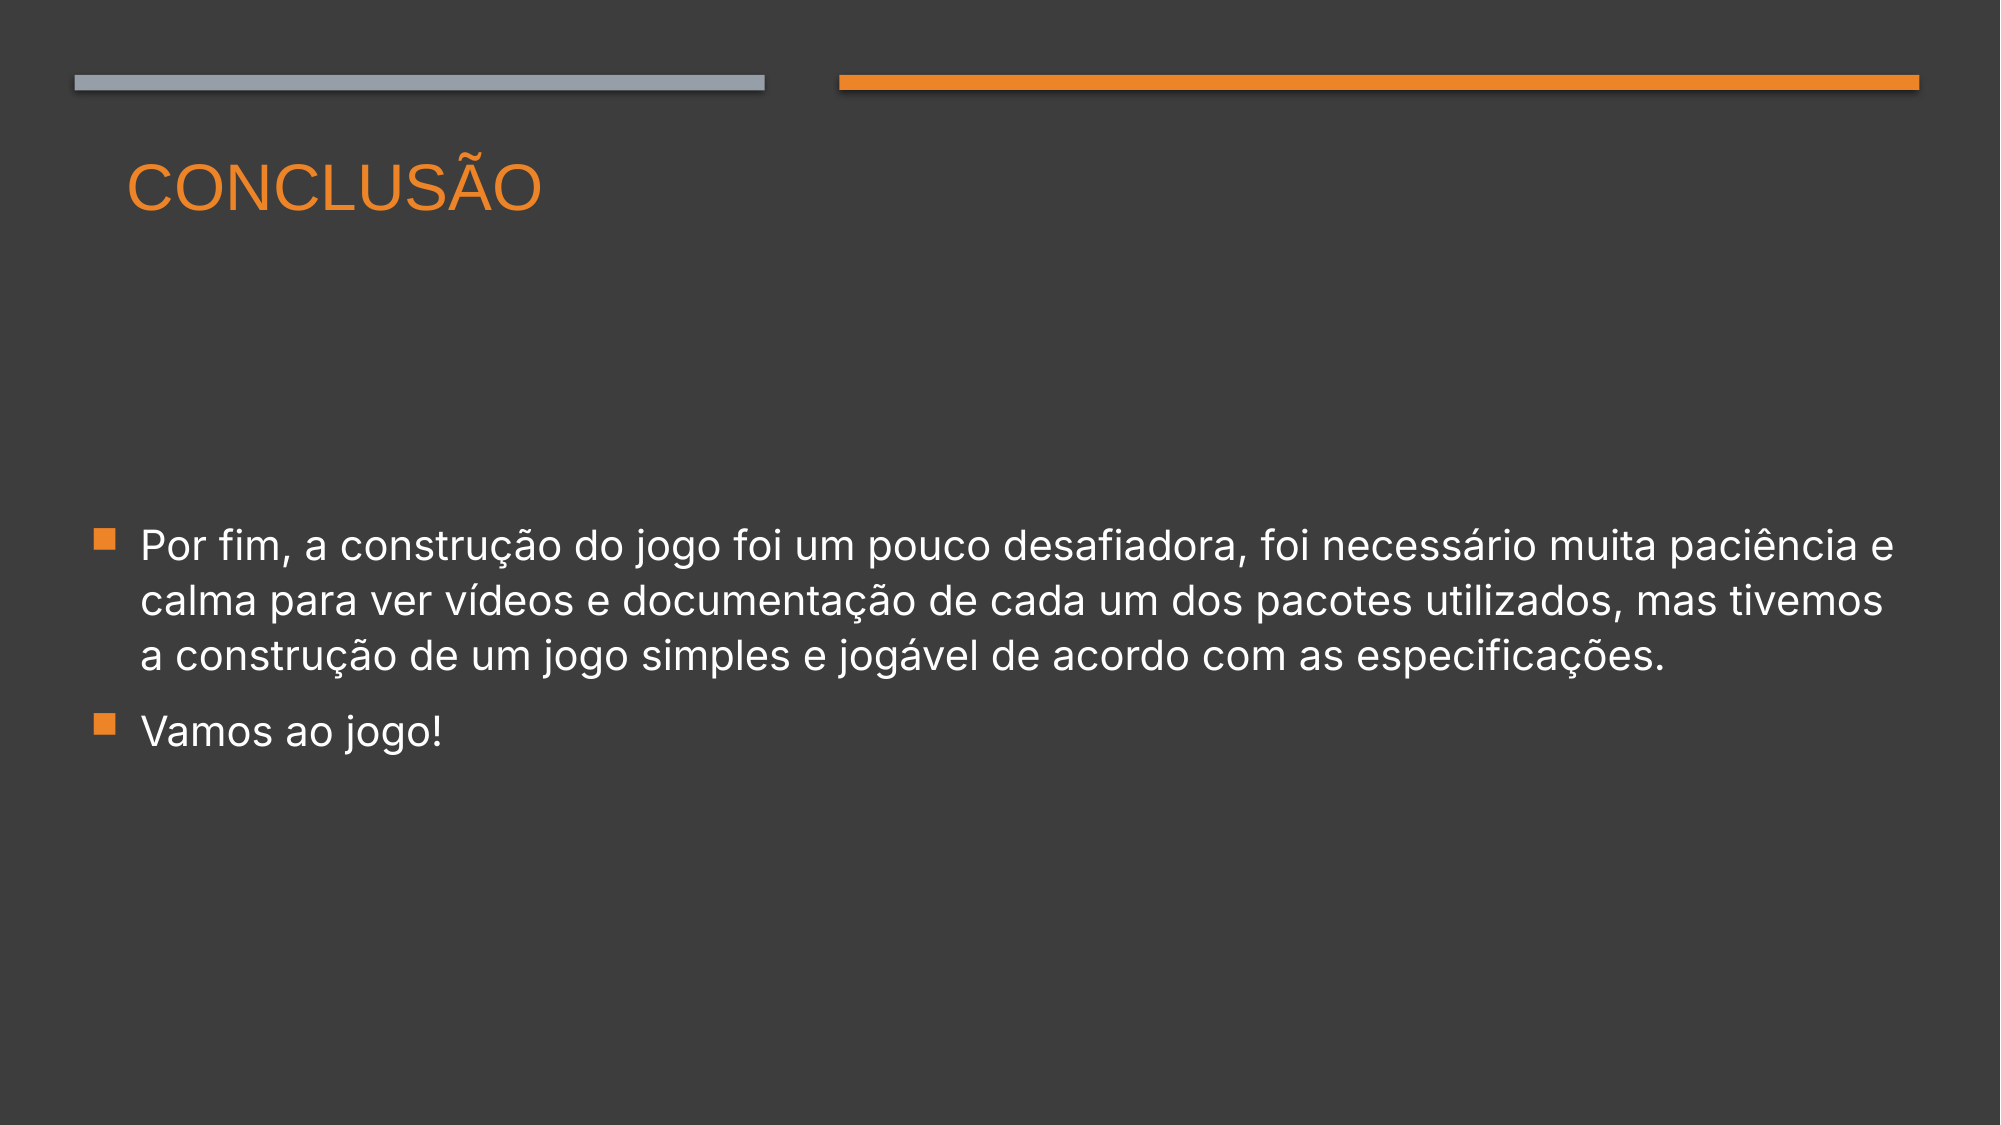

# Conclusão
Por fim, a construção do jogo foi um pouco desafiadora, foi necessário muita paciência e calma para ver vídeos e documentação de cada um dos pacotes utilizados, mas tivemos a construção de um jogo simples e jogável de acordo com as especificações.
Vamos ao jogo!